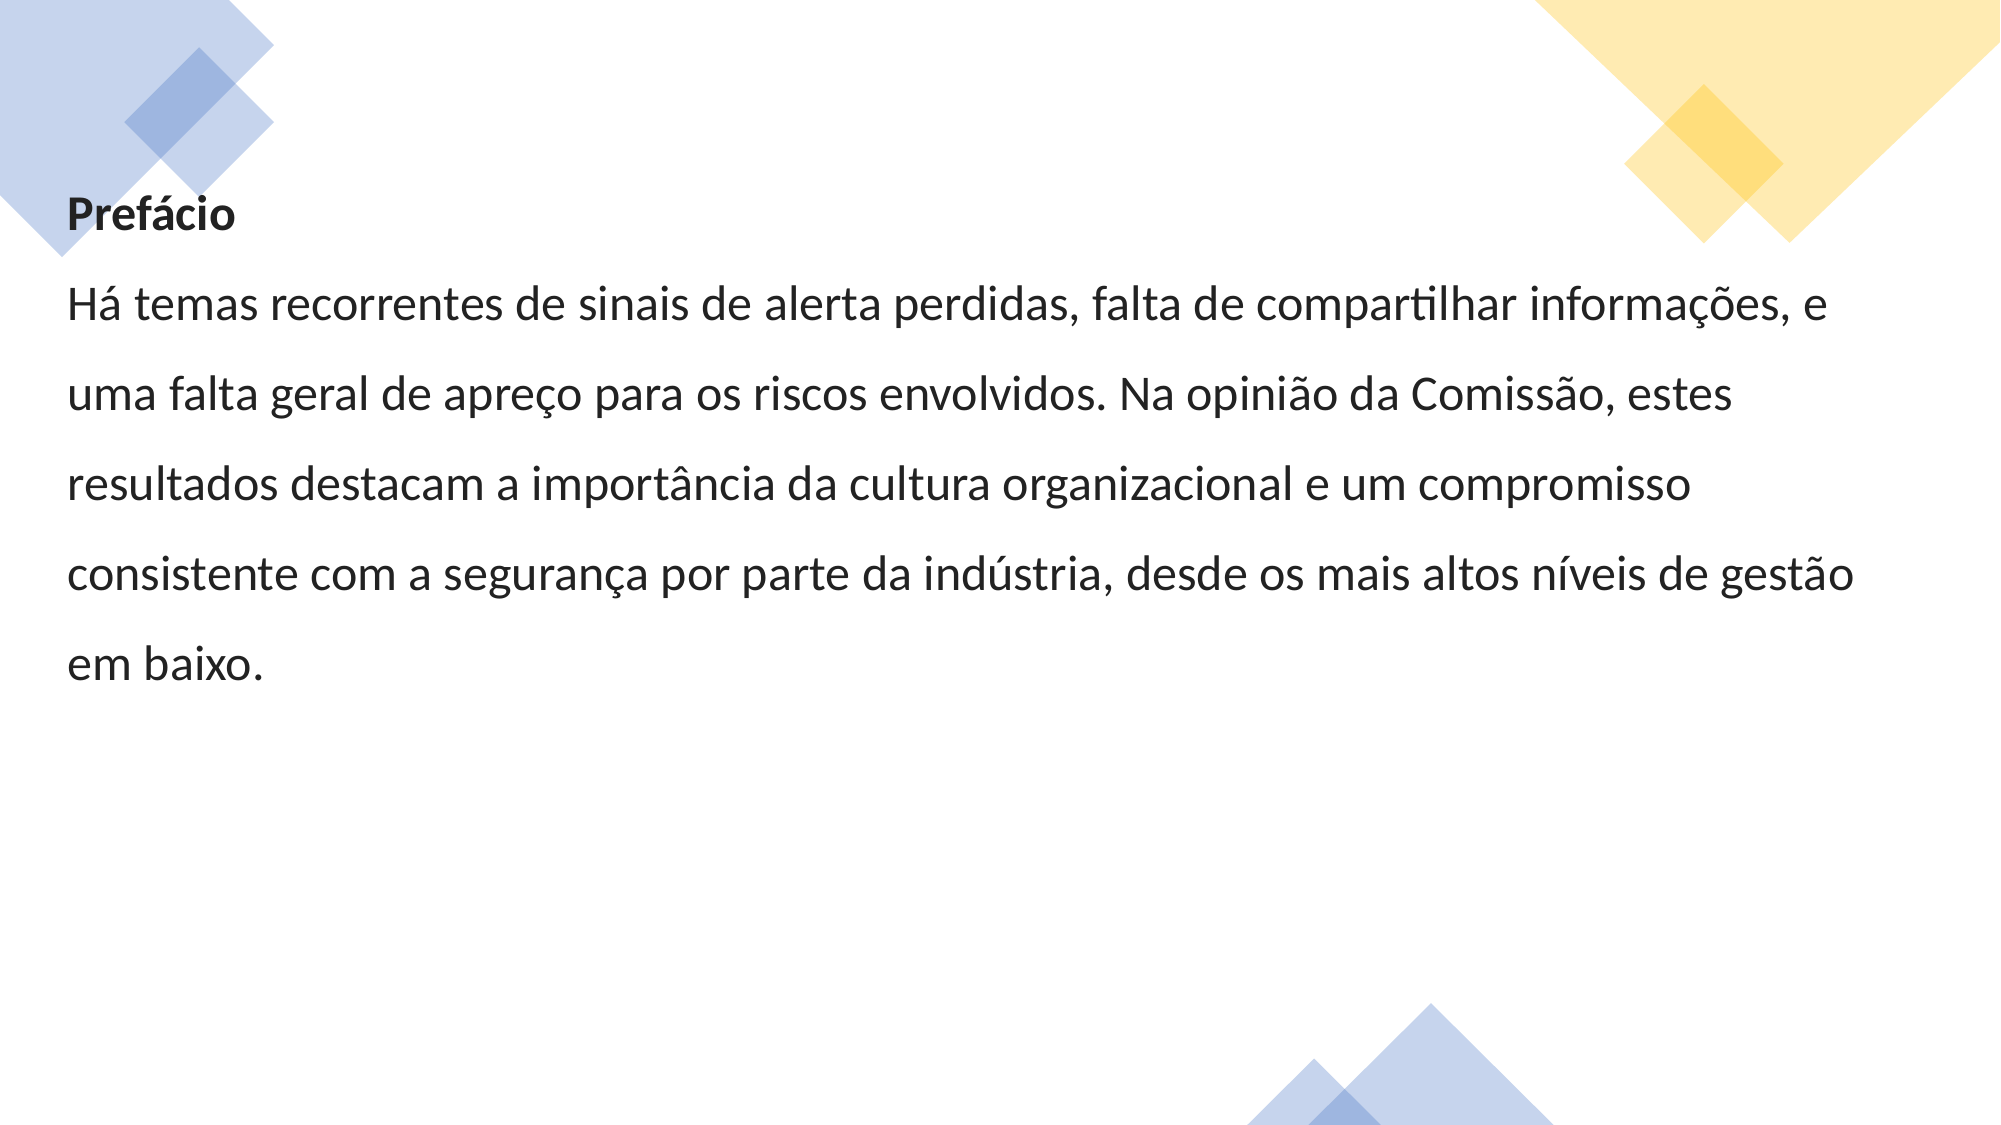

Prefácio
Há temas recorrentes de sinais de alerta perdidas, falta de compartilhar informações, e uma falta geral de apreço para os riscos envolvidos. Na opinião da Comissão, estes resultados destacam a importância da cultura organizacional e um compromisso consistente com a segurança por parte da indústria, desde os mais altos níveis de gestão em baixo.